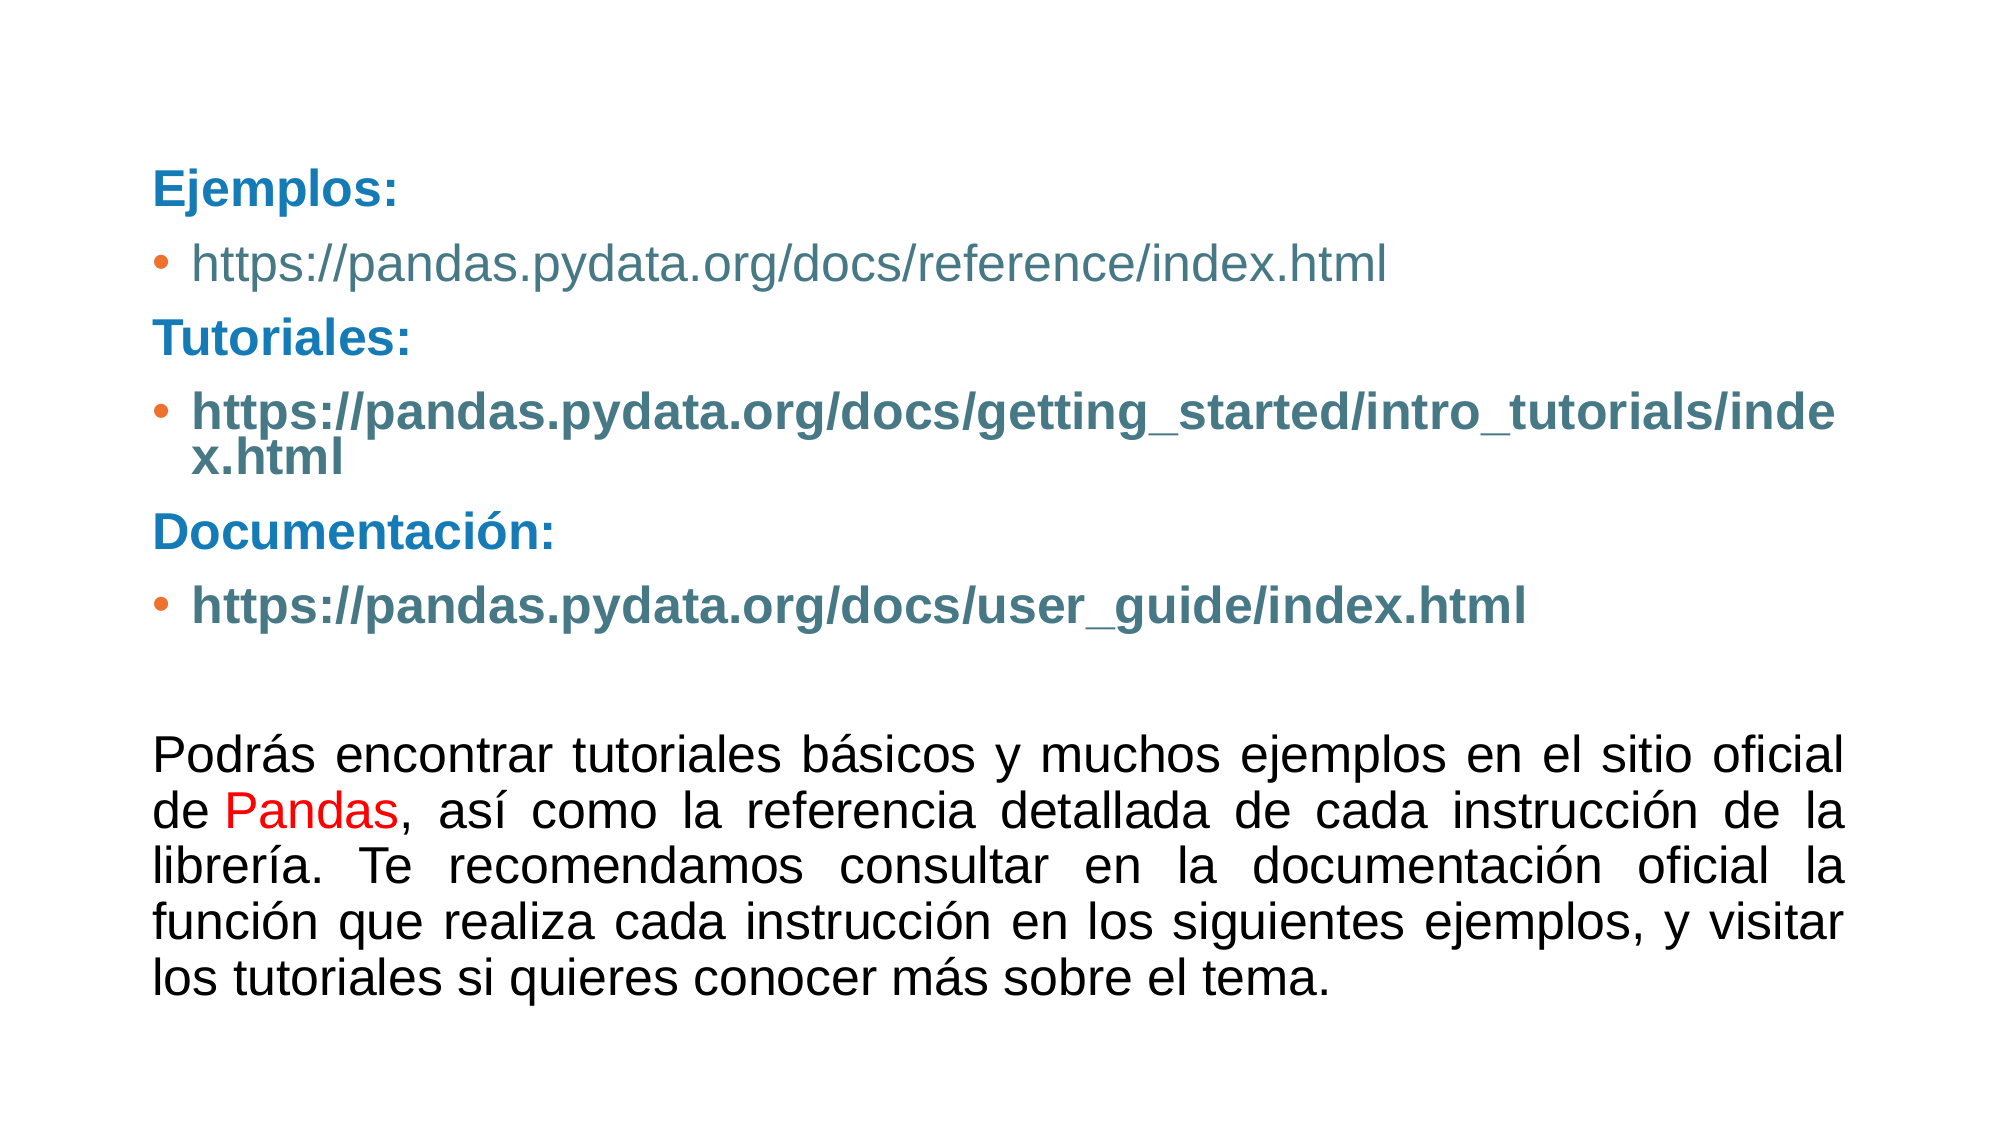

Ejemplos:
https://pandas.pydata.org/docs/reference/index.html
Tutoriales:
https://pandas.pydata.org/docs/getting_started/intro_tutorials/index.html
Documentación:
https://pandas.pydata.org/docs/user_guide/index.html

Podrás encontrar tutoriales básicos y muchos ejemplos en el sitio oficial de Pandas, así como la referencia detallada de cada instrucción de la librería. Te recomendamos consultar en la documentación oficial la función que realiza cada instrucción en los siguientes ejemplos, y visitar los tutoriales si quieres conocer más sobre el tema.